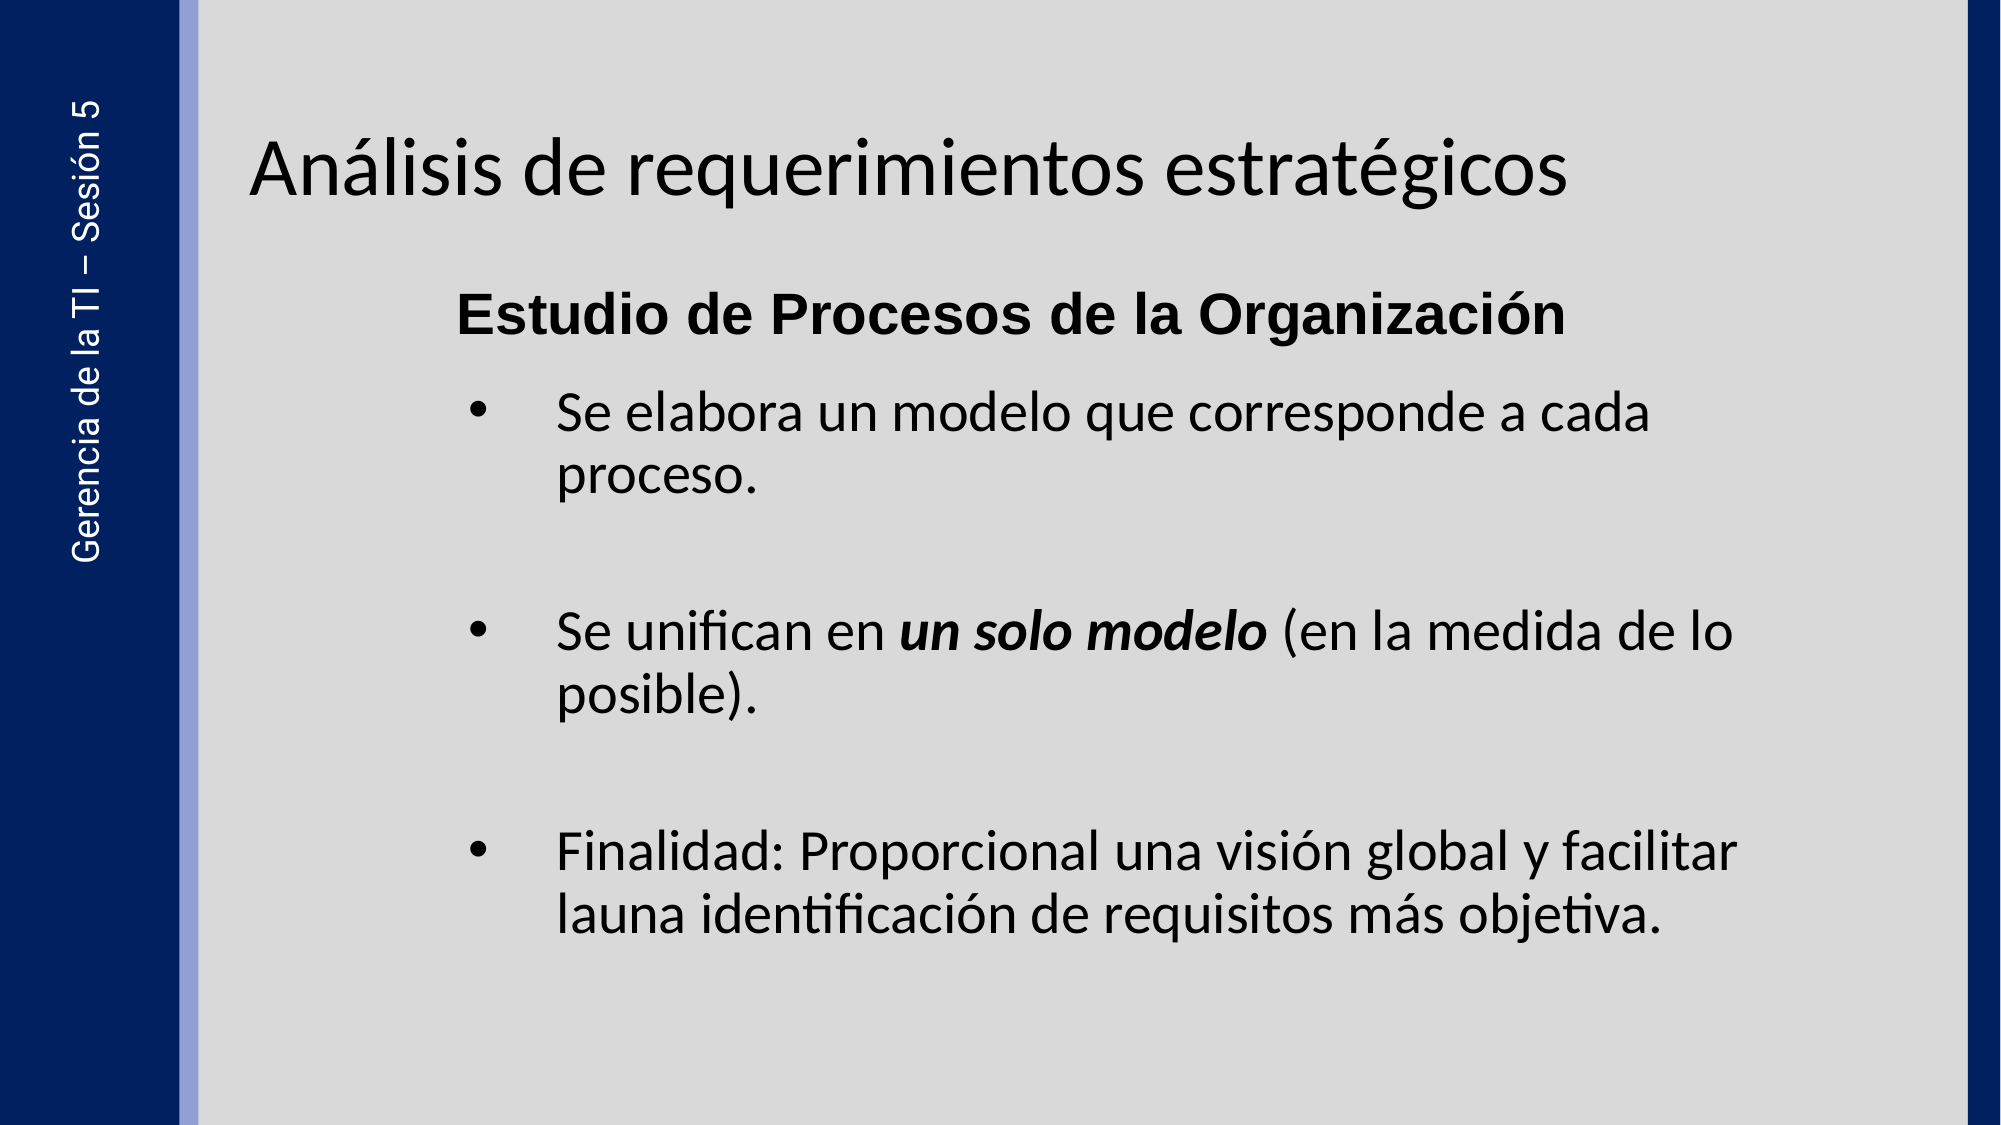

Análisis de requerimientos estratégicos
Estudio de Procesos de la Organización
Se elabora un modelo que corresponde a cada proceso.

Se unifican en un solo modelo (en la medida de lo posible).

Finalidad: Proporcional una visión global y facilitar launa identificación de requisitos más objetiva.
Gerencia de la TI – Sesión 5
19